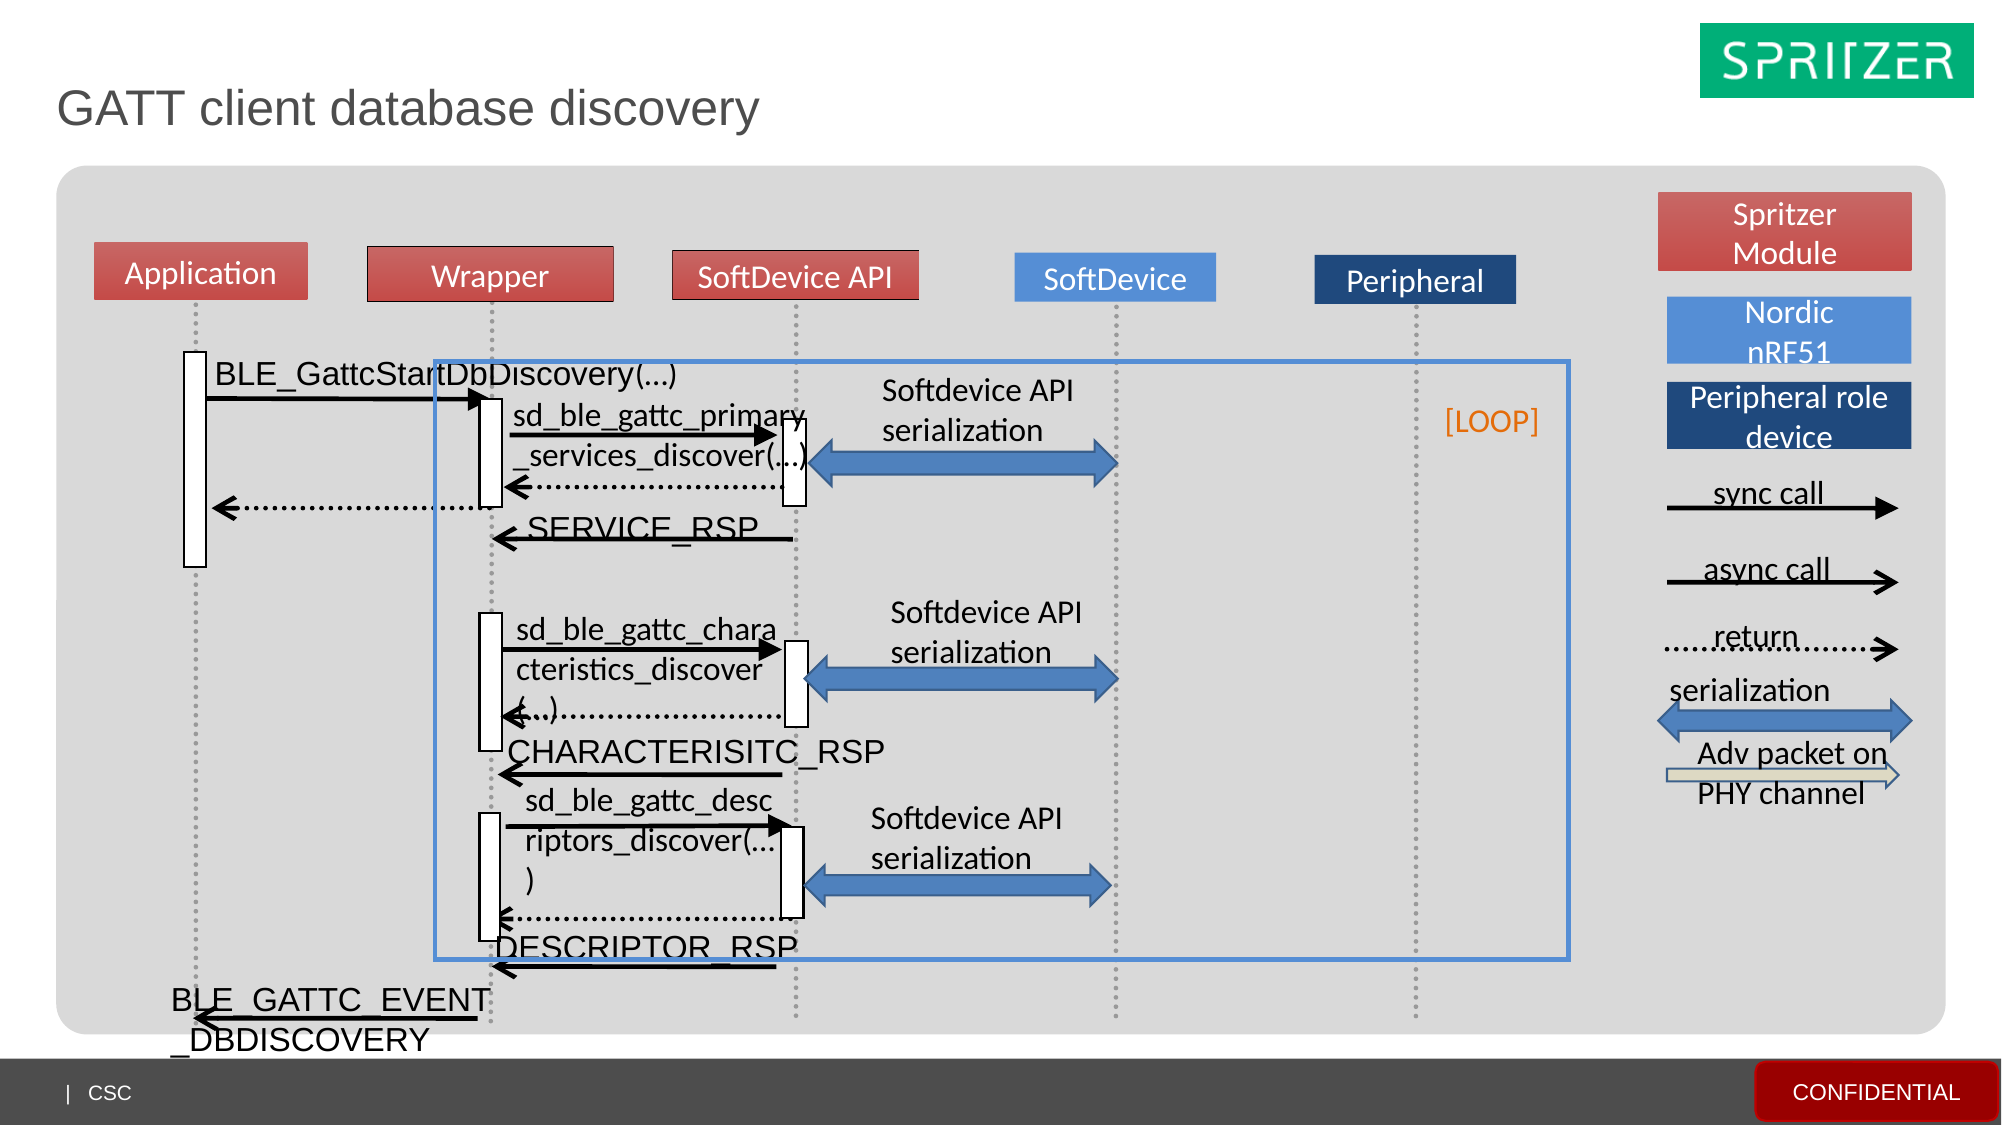

GATT client database discovery
Spritzer
Module
Application
Wrapper
SoftDevice API
SoftDevice
Peripheral
Nordic
nRF51

BLE_GattcStartDbDiscovery(…)

Softdevice API
serialization
Peripheral role
device
sd_ble_gattc_primary_services_discover(…)

[LOOP]

sync call

SERVICE_RSP

async call

Softdevice API
serialization
sd_ble_gattc_characteristics_discover (…)
return

serialization

CHARACTERISITC_RSP
Adv packet on PHY channel

sd_ble_gattc_descriptors_discover(…)

Softdevice API
serialization

DESCRIPTOR_RSP

BLE_GATTC_EVENT_DBDISCOVERY